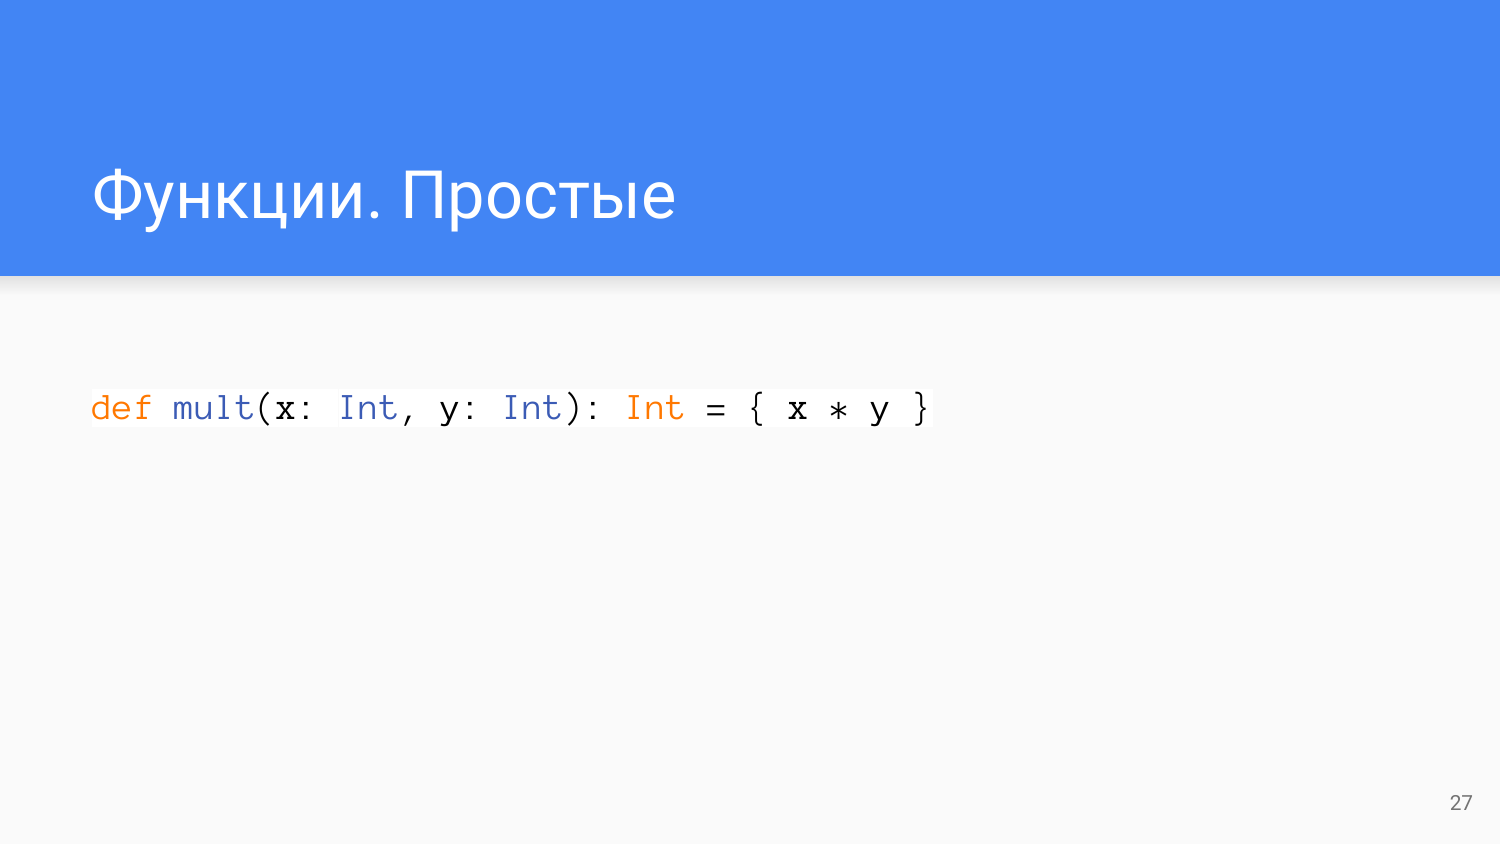

# Функции. Простые
def mult(x: Int, y: Int): Int = { x * y }
27